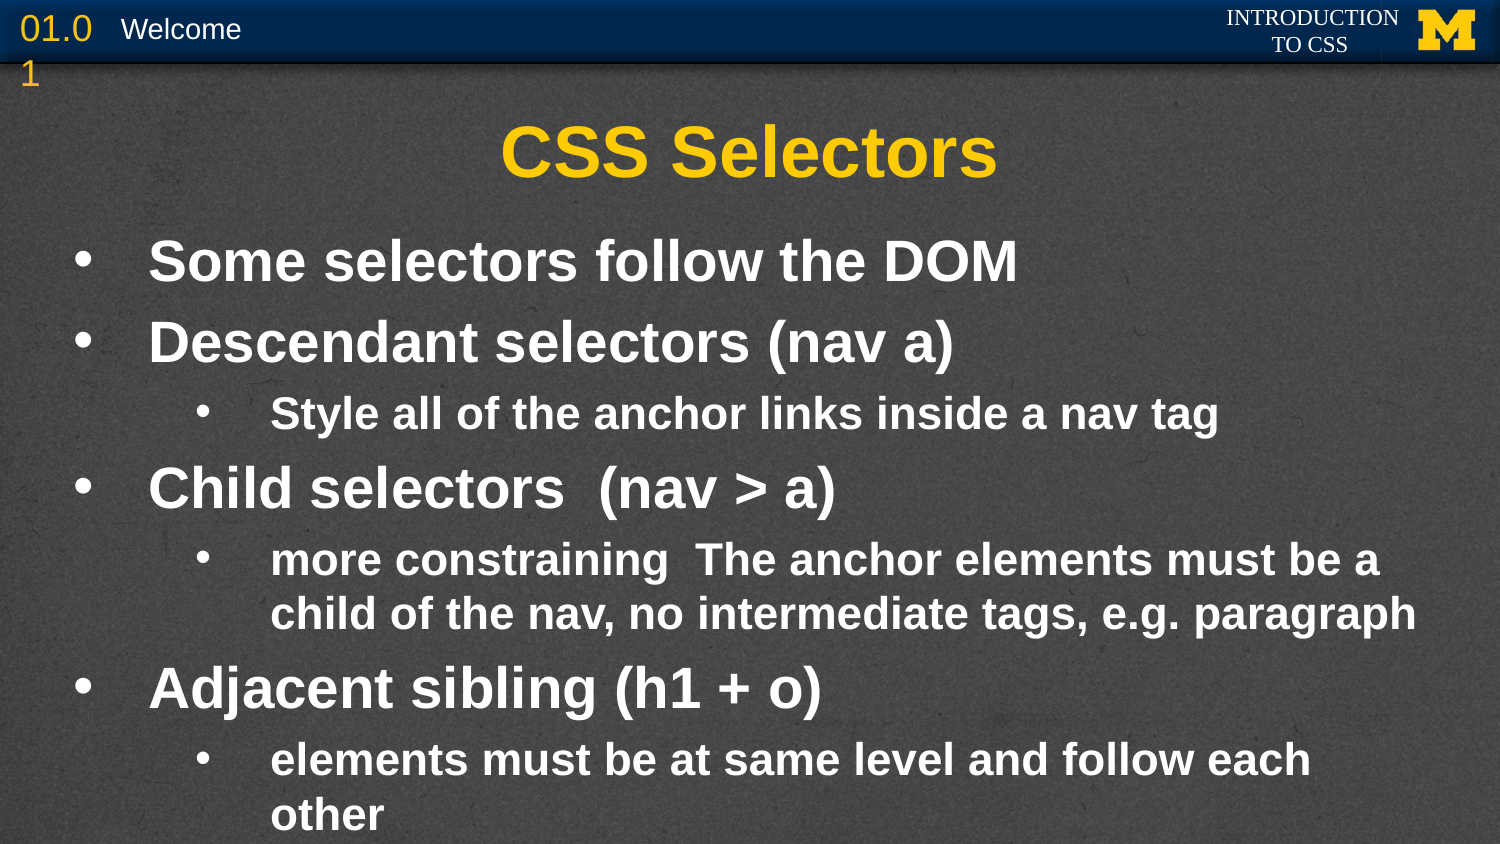

# CSS Selectors
Some selectors follow the DOM
Descendant selectors (nav a)
Style all of the anchor links inside a nav tag
Child selectors  (nav > a)
more constraining  The anchor elements must be a child of the nav, no intermediate tags, e.g. paragraph
Adjacent sibling (h1 + o)
elements must be at same level and follow each other